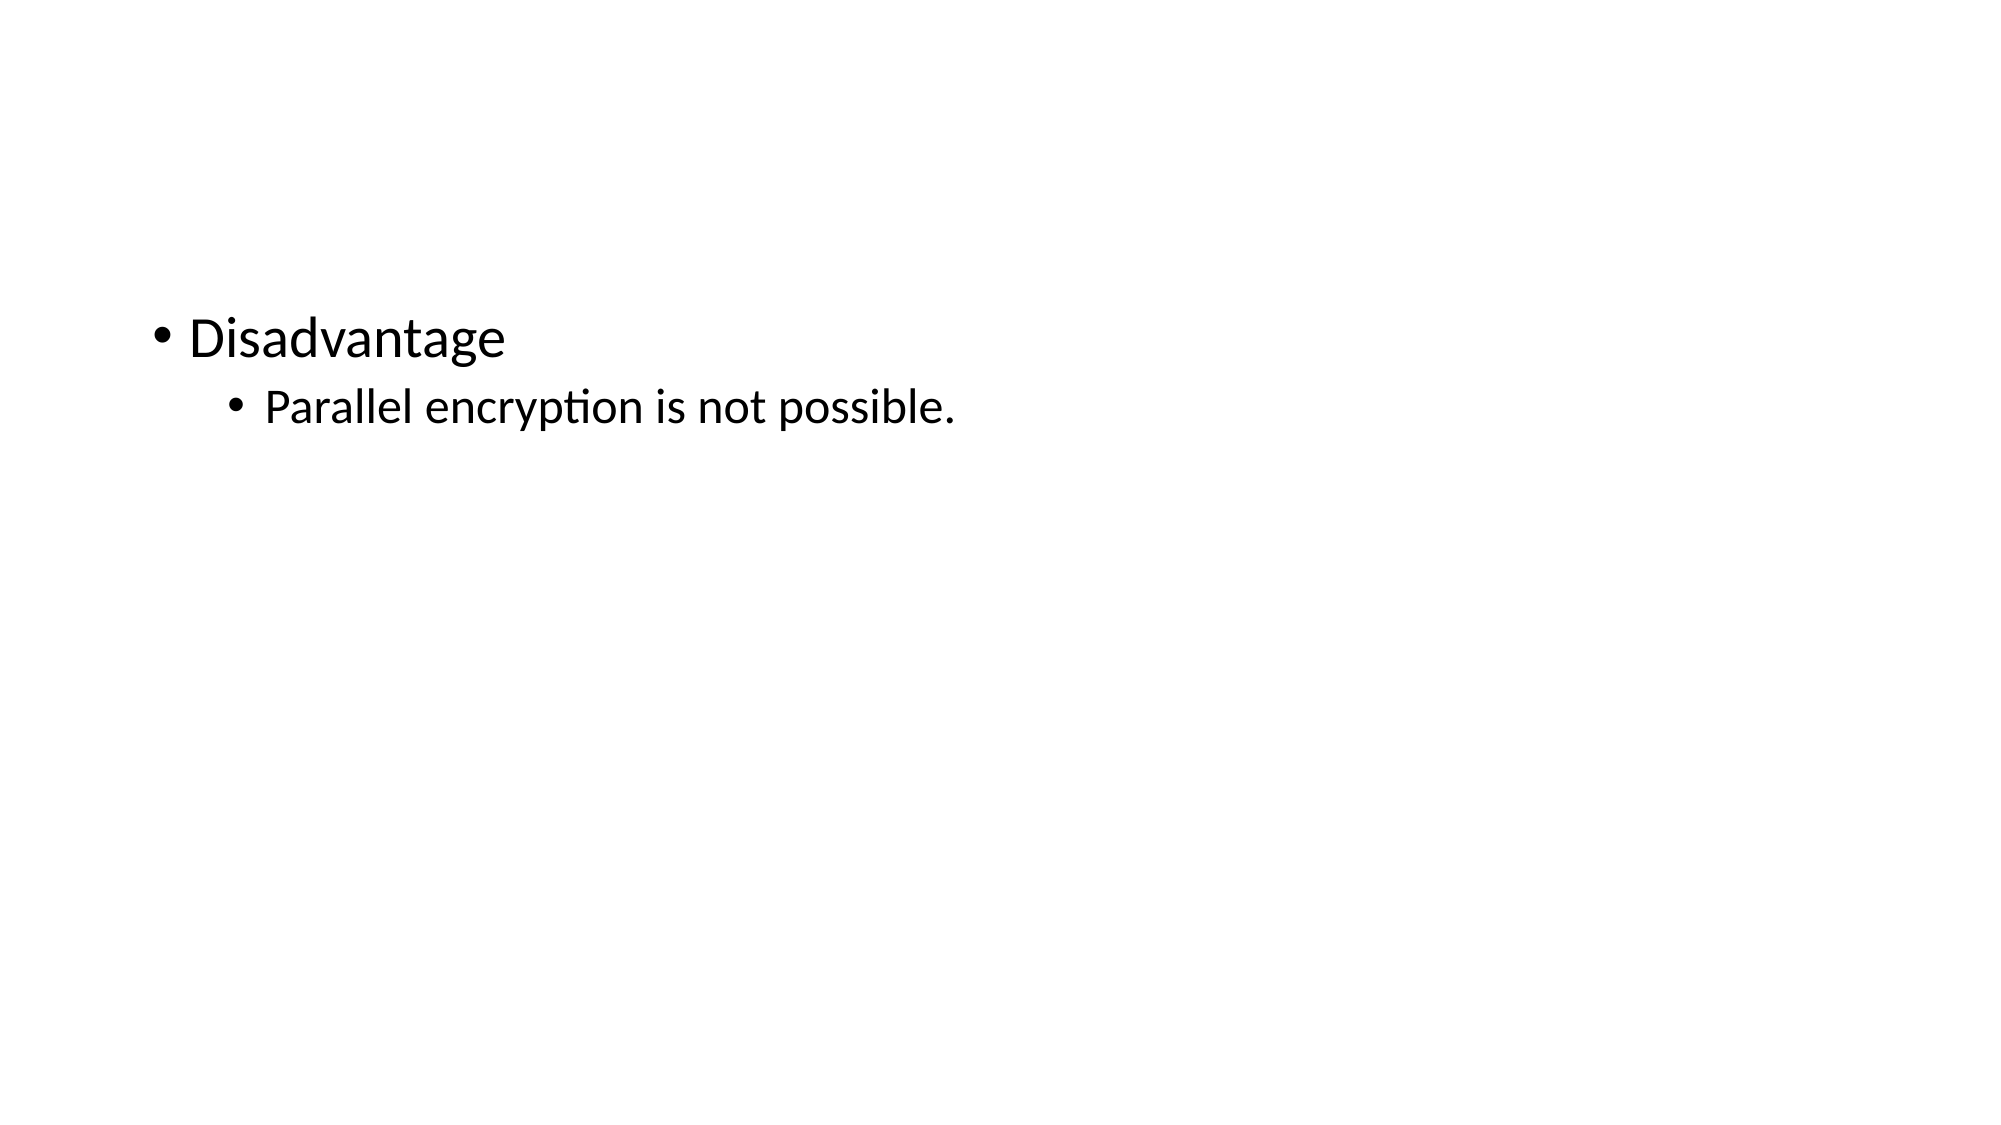

#
Disadvantage
Parallel encryption is not possible.